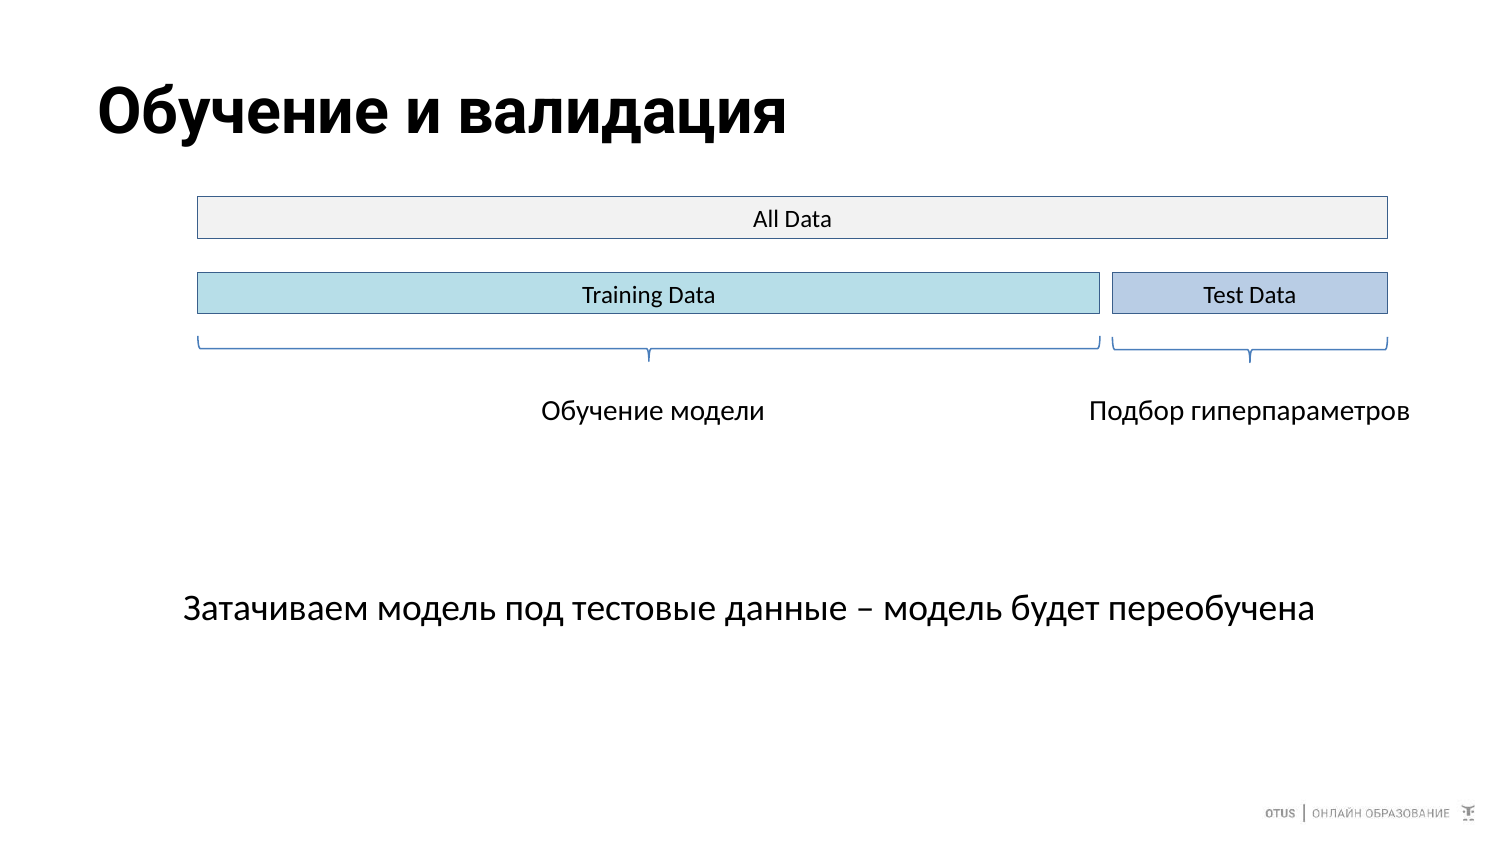

# Обучение и валидация
All Data

Training Data
Test Data
Обучение модели
Подбор гиперпараметров
Затачиваем модель под тестовые данные – модель будет переобучена